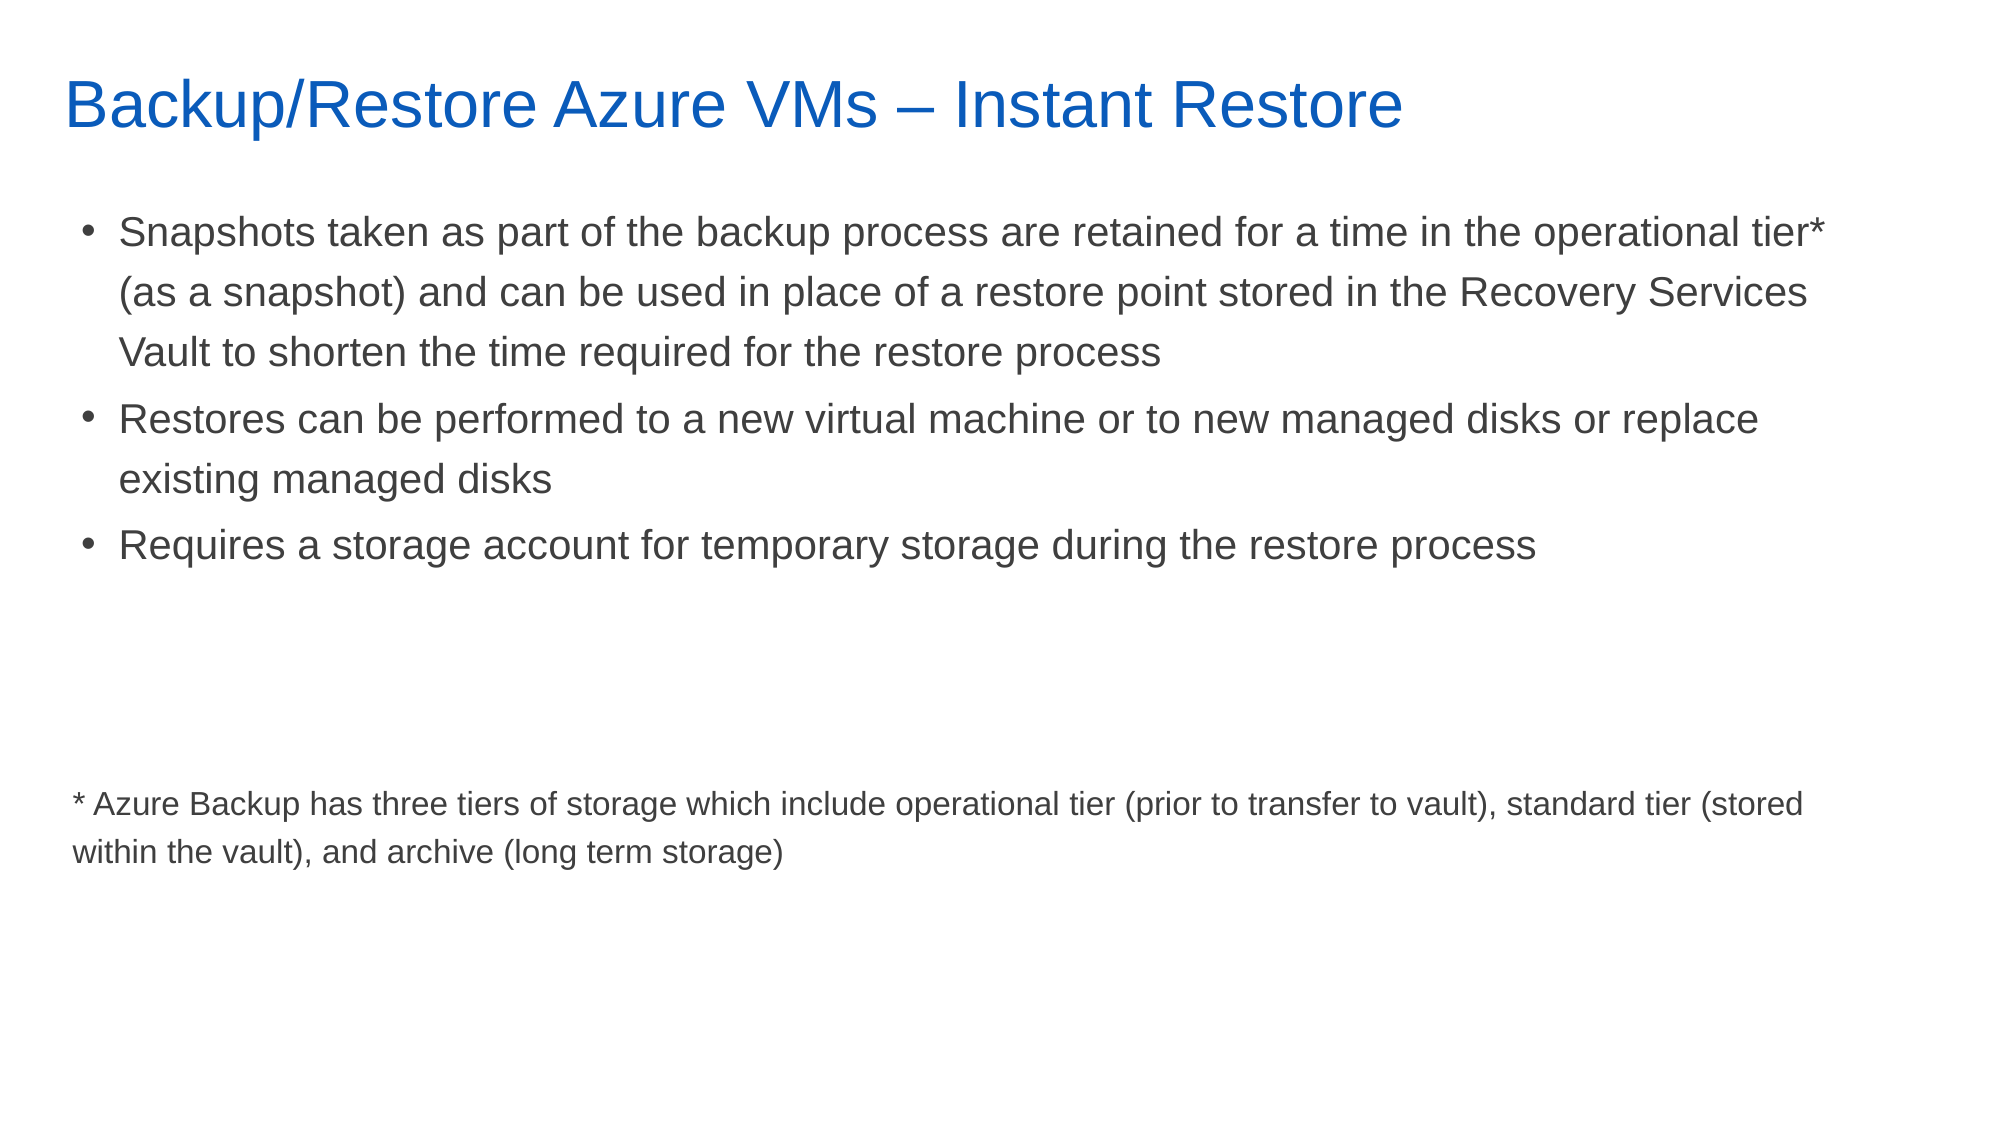

# Backup/Restore Azure VMs – Instant Restore
Snapshots taken as part of the backup process are retained for a time in the operational tier* (as a snapshot) and can be used in place of a restore point stored in the Recovery Services Vault to shorten the time required for the restore process
Restores can be performed to a new virtual machine or to new managed disks or replace existing managed disks
Requires a storage account for temporary storage during the restore process

* Azure Backup has three tiers of storage which include operational tier (prior to transfer to vault), standard tier (stored within the vault), and archive (long term storage)